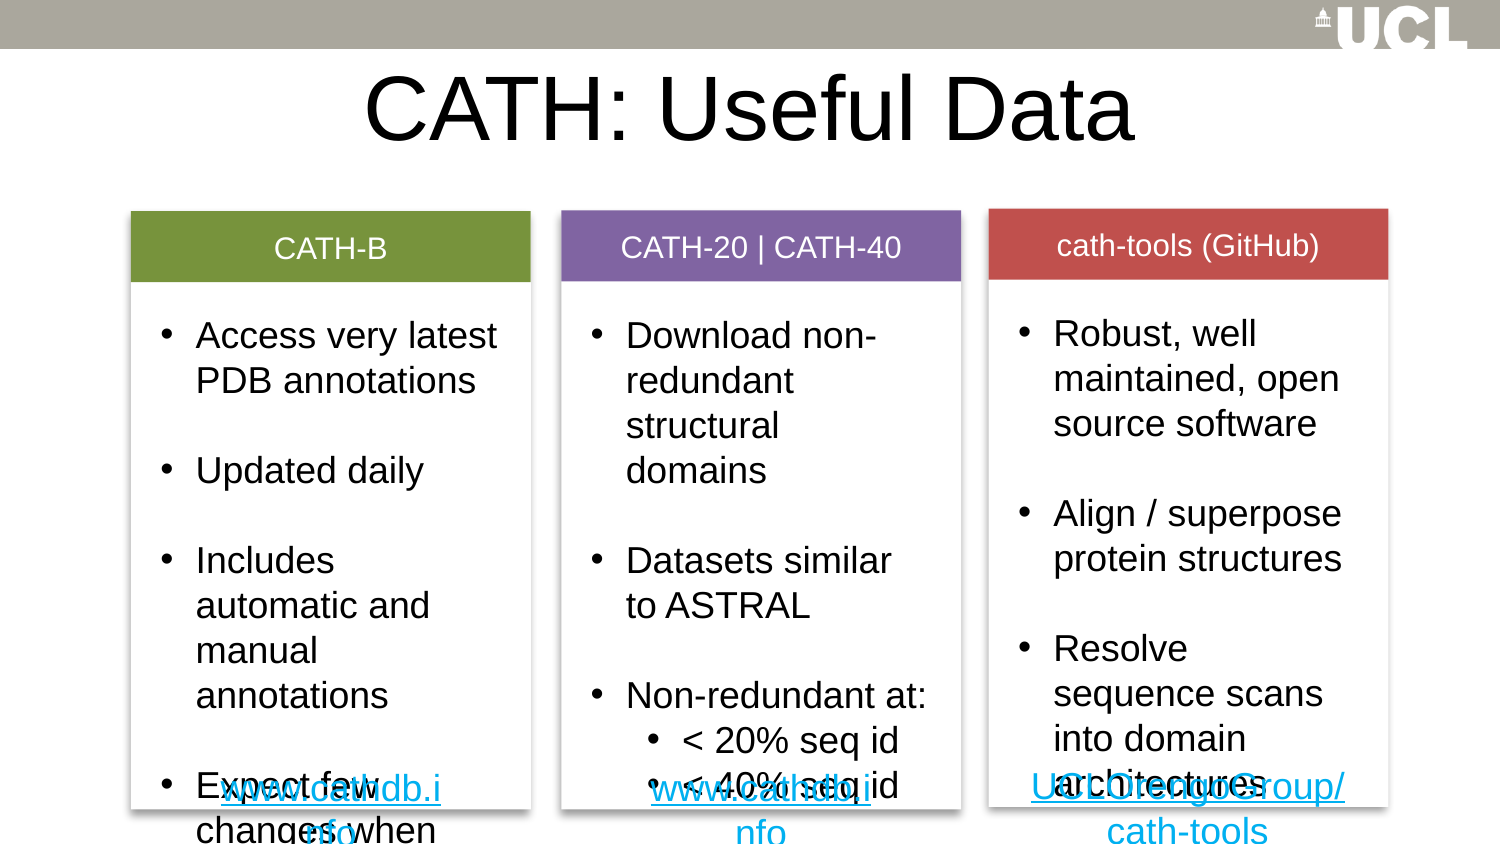

# CATH: Useful Data

cath-tools (GitHub)
Robust, well maintained, open source software

Align / superpose protein structures

Resolve sequence scans into domain architectures

Scan genomes offline
UCLOrengoGroup/cath-tools
CATH-20 | CATH-40

Download non-redundant structural domains

Datasets similar to ASTRAL

Non-redundant at:
< 20% seq id
< 40% seq id

Available as:
Classification lists
PDB
www.cathdb.info

CATH-B
Access very latest PDB annotations

Updated daily

Includes automatic and manual annotations

Expect few changes when released
www.cathdb.info